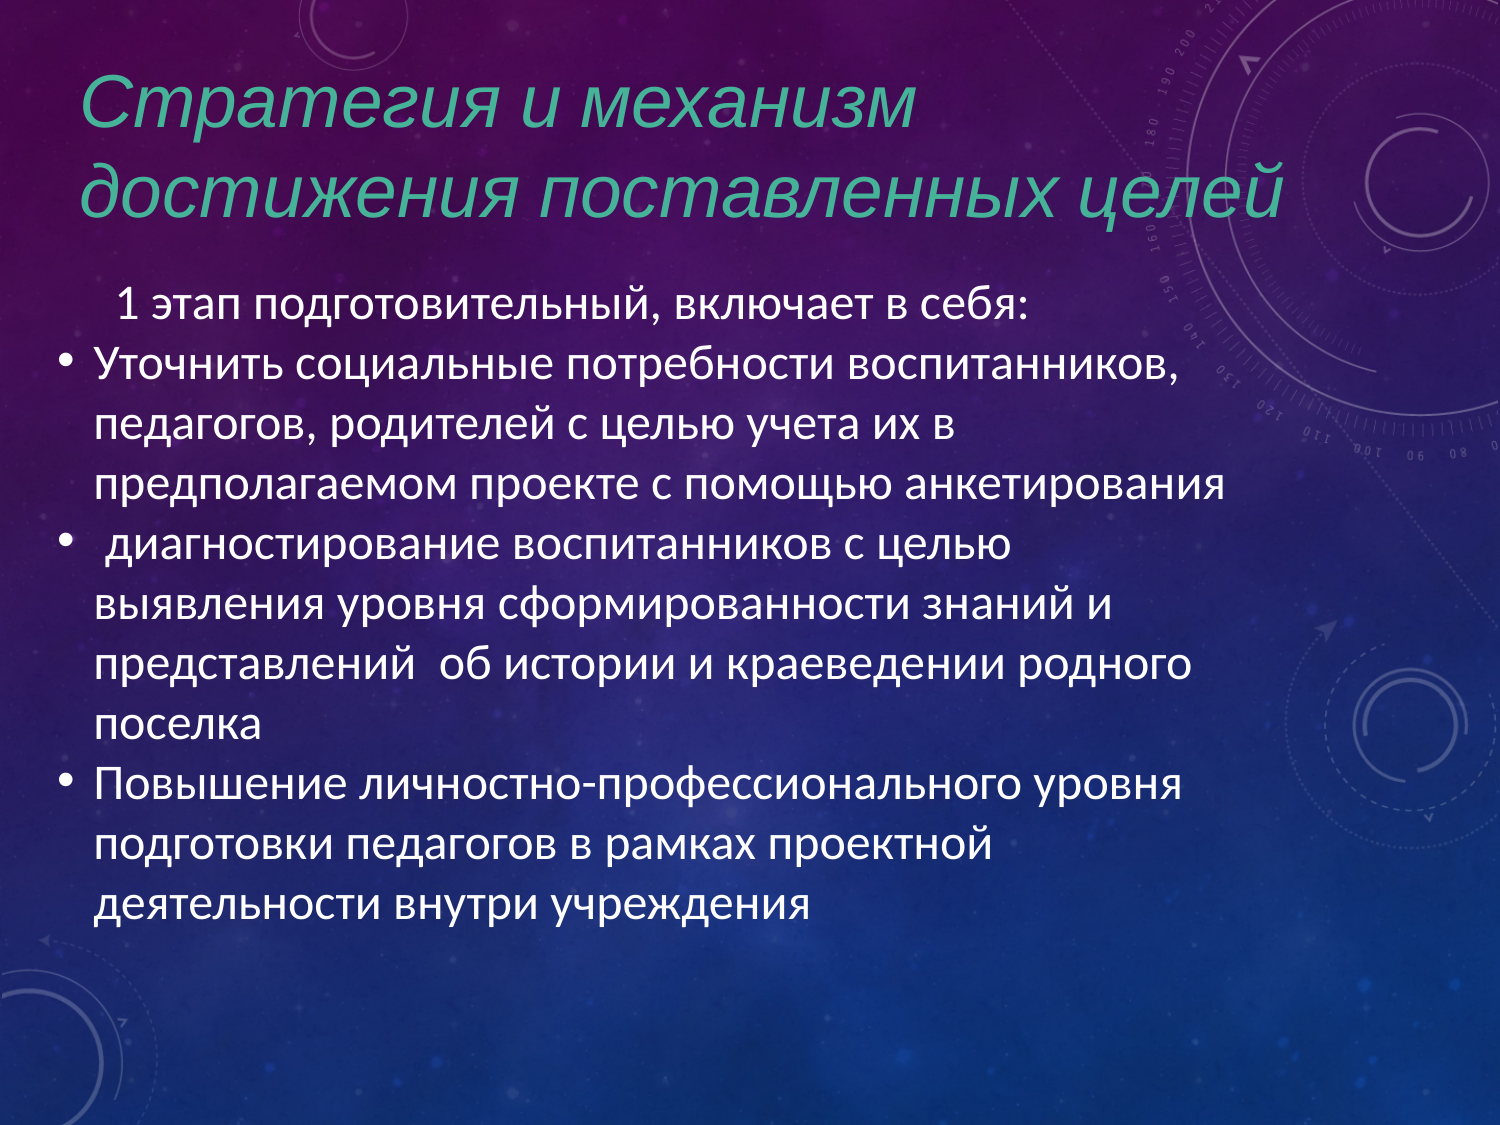

Стратегия и механизм достижения поставленных целей
     1 этап подготовительный, включает в себя:
Уточнить социальные потребности воспитанников, педагогов, родителей с целью учета их в предполагаемом проекте с помощью анкетирования
 диагностирование воспитанников с целью выявления уровня сформированности знаний и представлений  об истории и краеведении родного поселка
Повышение личностно-профессионального уровня подготовки педагогов в рамках проектной деятельности внутри учреждения